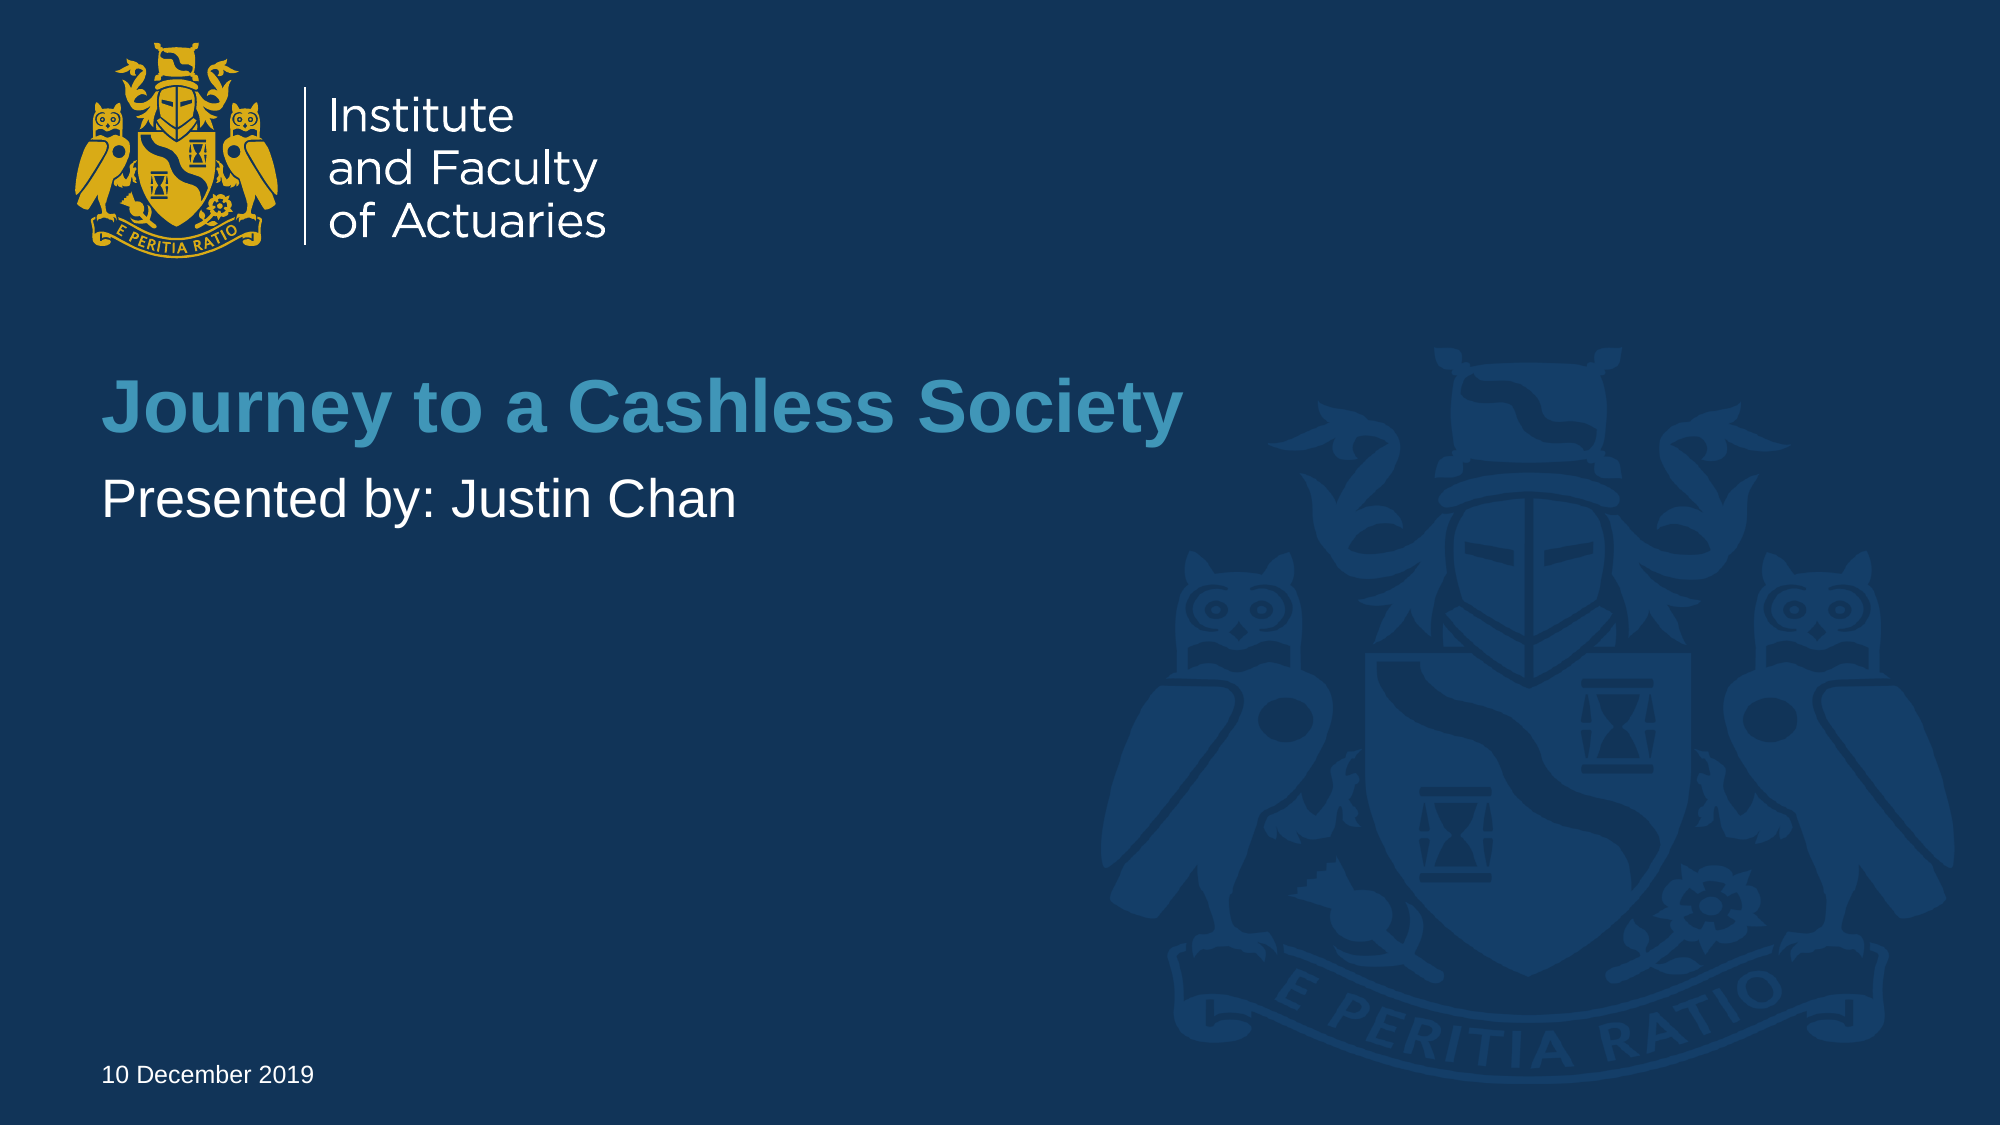

# Journey to a Cashless Society
Presented by: Justin Chan
10 December 2019